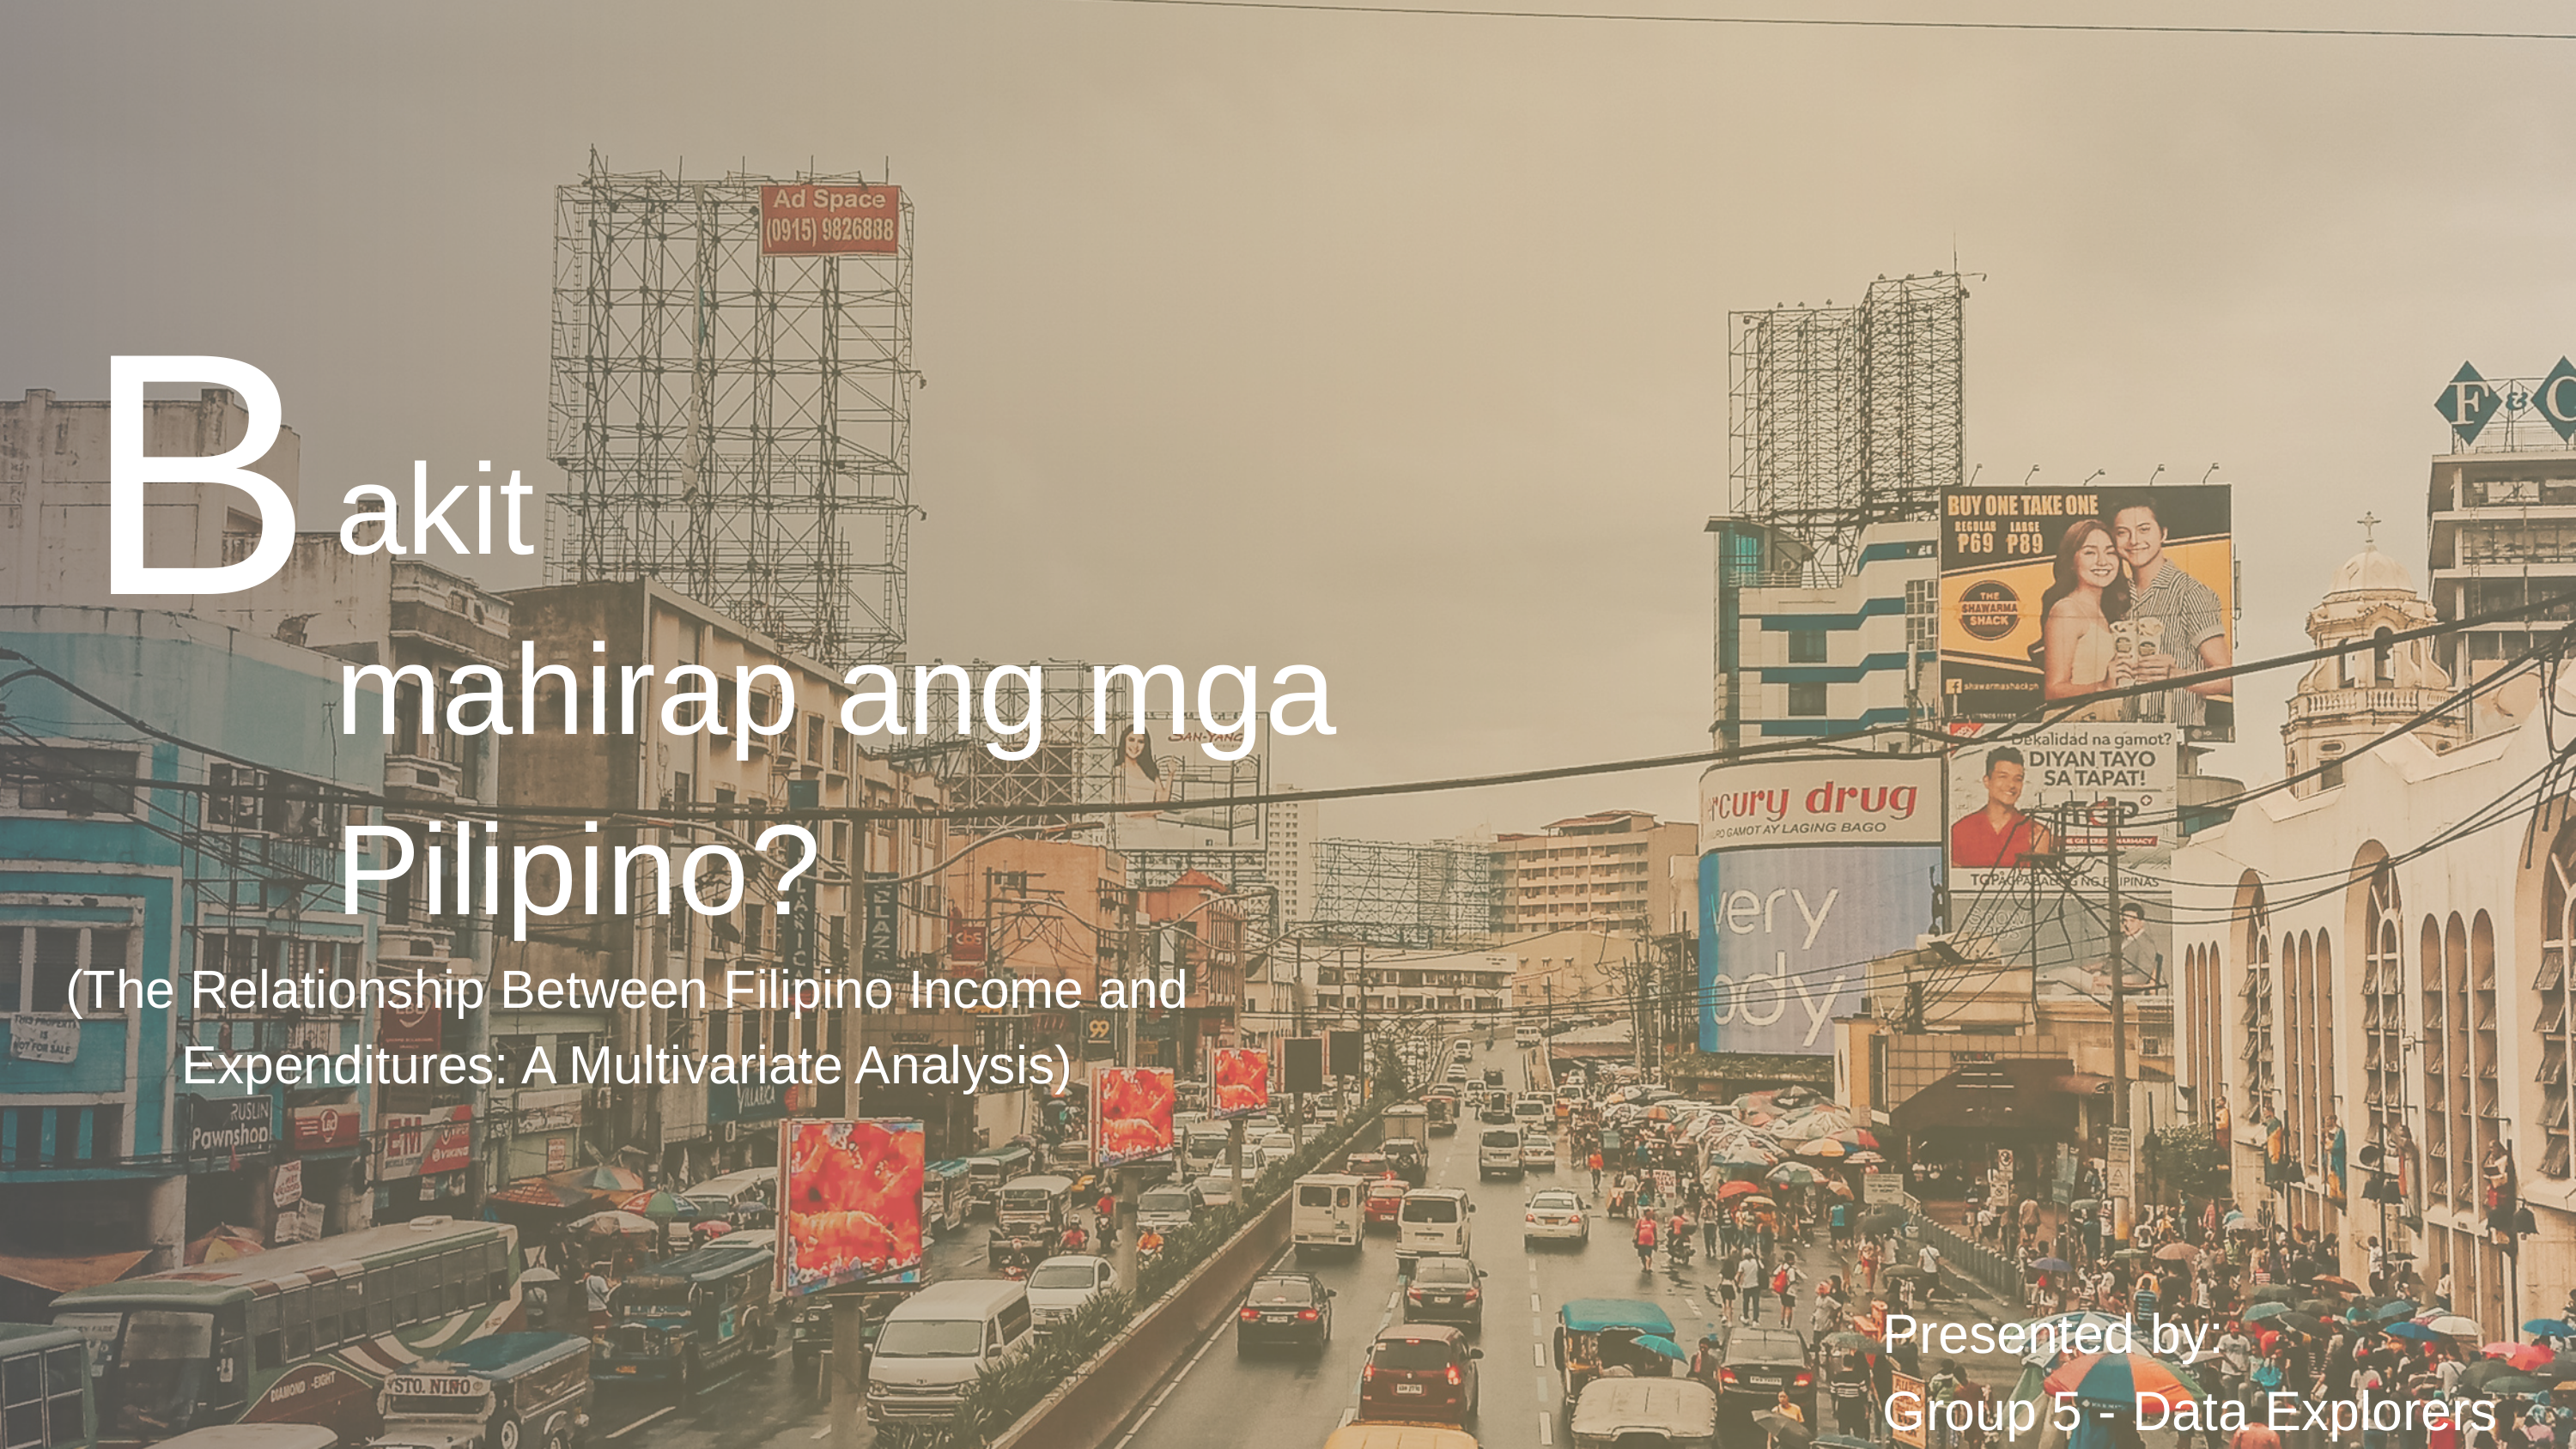

B
akit
mahirap ang mga
Pilipino?
(The Relationship Between Filipino Income and Expenditures: A Multivariate Analysis)

Presented by:
Group 5 - Data Explorers